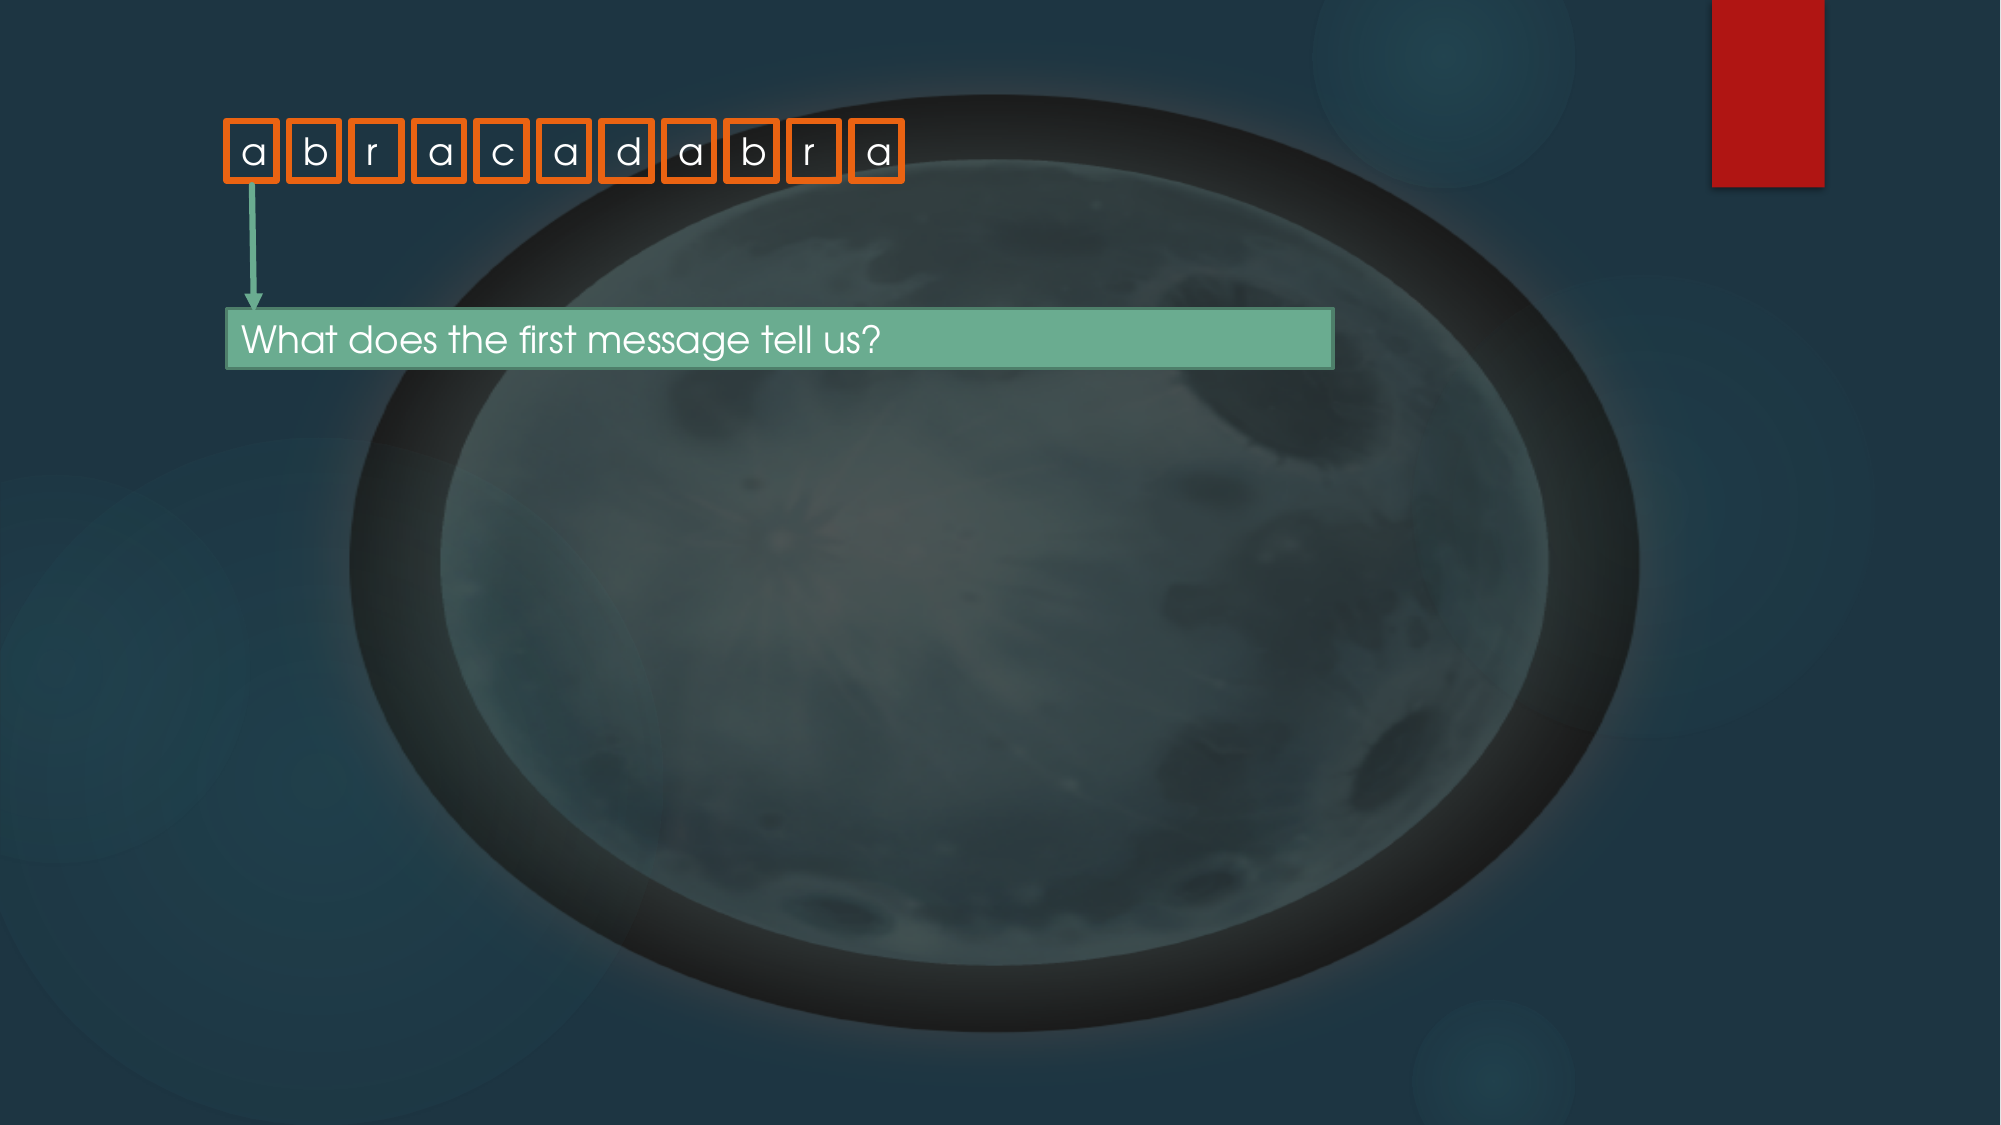

a
b
r
a
c
a
d
a
b
r
a
What does the first message tell us?